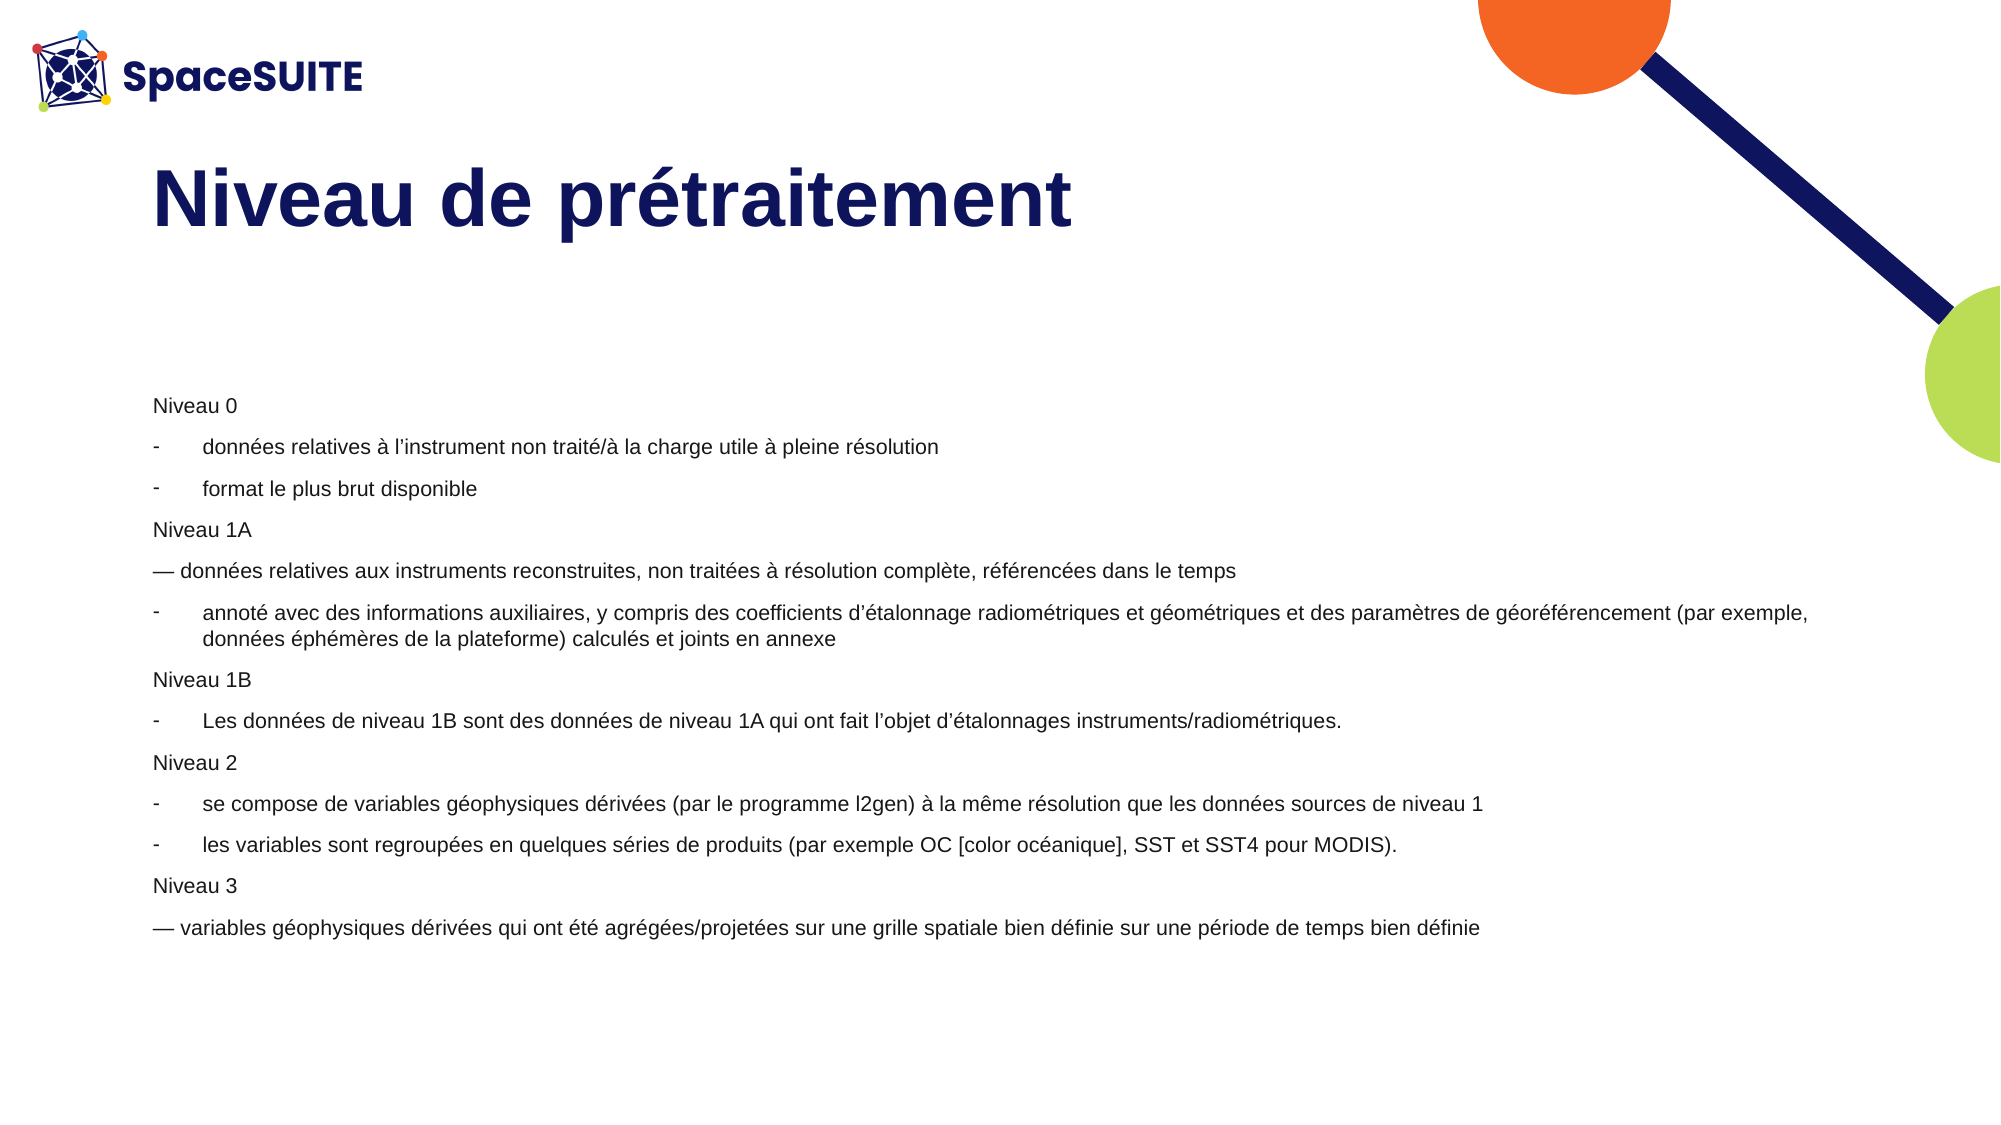

# Niveau de prétraitement

Niveau 0
données relatives à l’instrument non traité/à la charge utile à pleine résolution
format le plus brut disponible
Niveau 1A
— données relatives aux instruments reconstruites, non traitées à résolution complète, référencées dans le temps
annoté avec des informations auxiliaires, y compris des coefficients d’étalonnage radiométriques et géométriques et des paramètres de géoréférencement (par exemple, données éphémères de la plateforme) calculés et joints en annexe
Niveau 1B
Les données de niveau 1B sont des données de niveau 1A qui ont fait l’objet d’étalonnages instruments/radiométriques.
Niveau 2
se compose de variables géophysiques dérivées (par le programme l2gen) à la même résolution que les données sources de niveau 1
les variables sont regroupées en quelques séries de produits (par exemple OC [color océanique], SST et SST4 pour MODIS).
Niveau 3
— variables géophysiques dérivées qui ont été agrégées/projetées sur une grille spatiale bien définie sur une période de temps bien définie